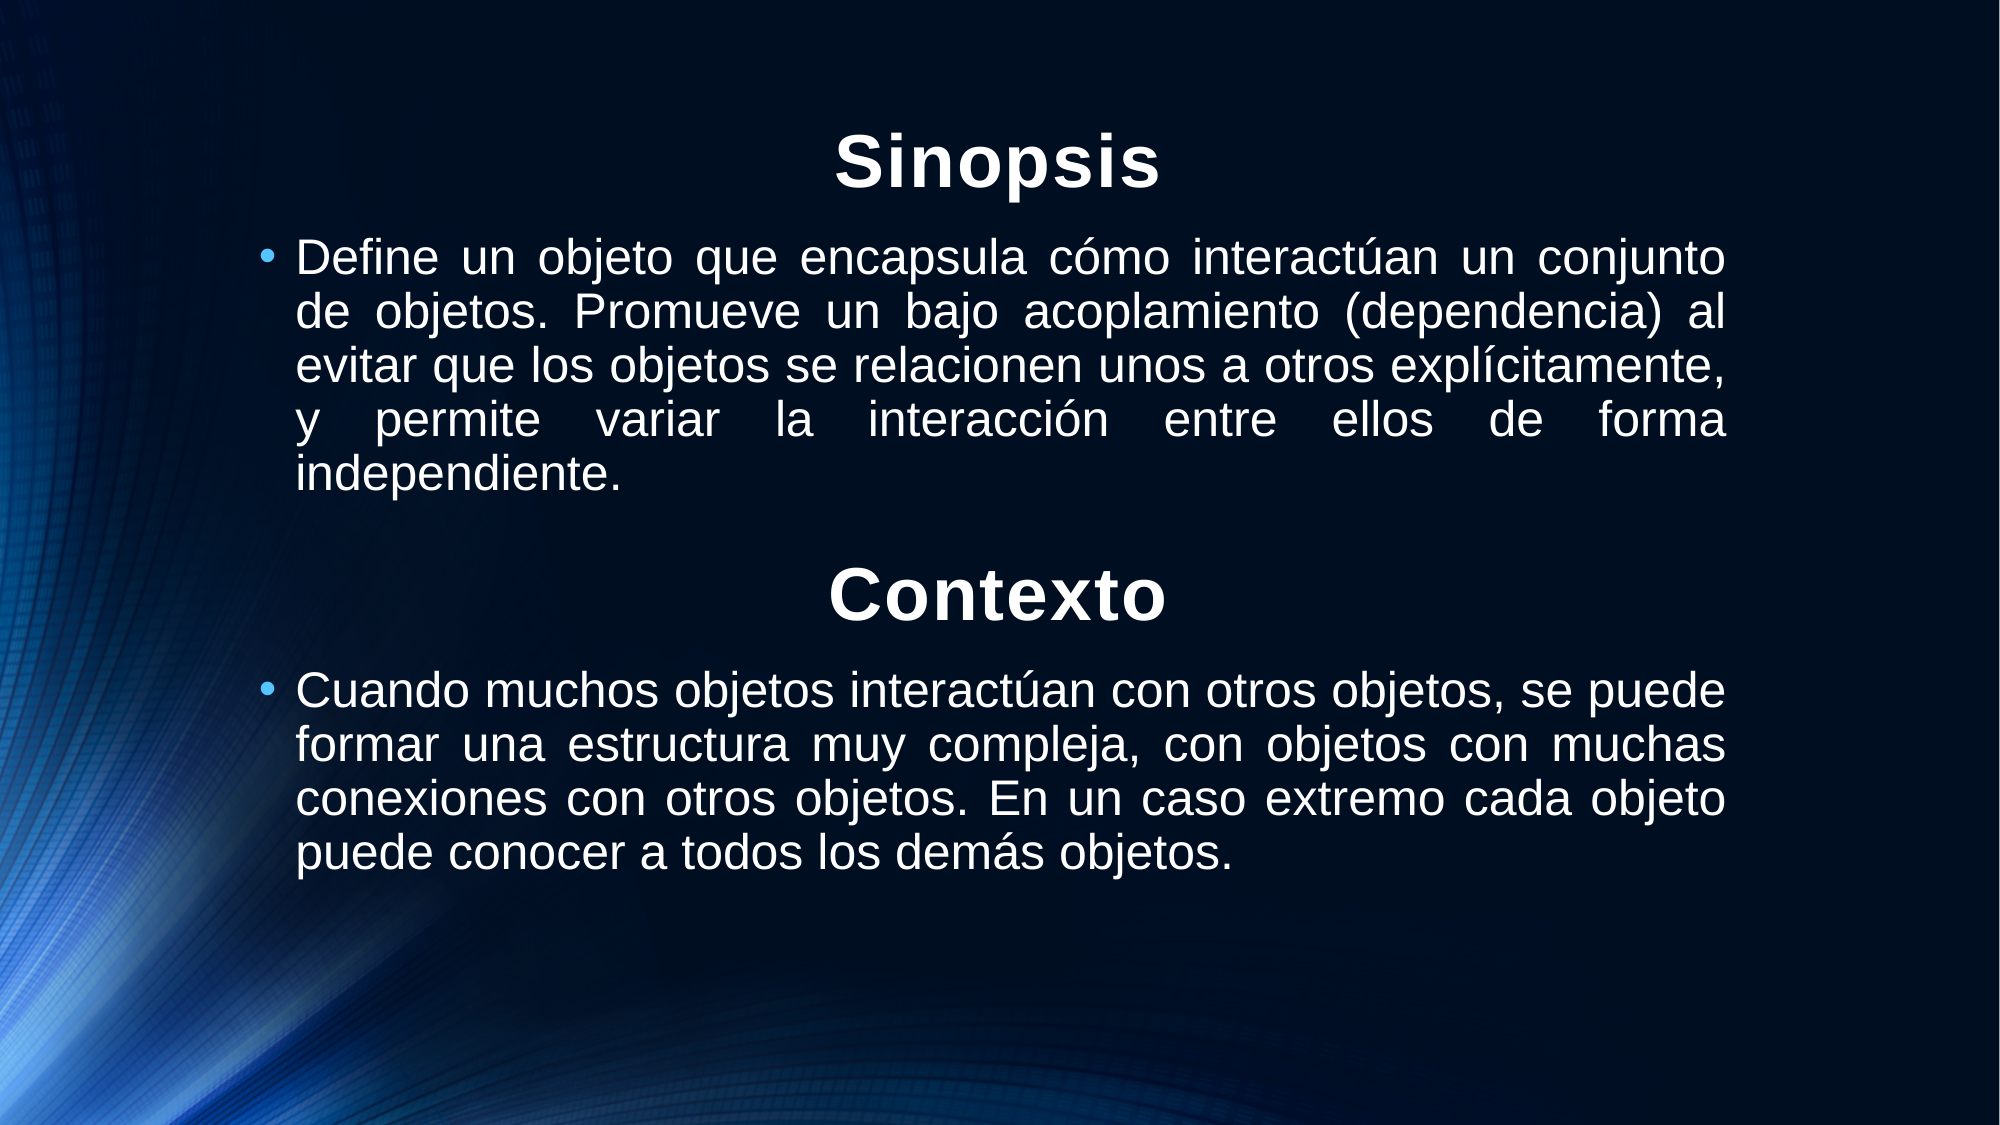

# Sinopsis
Define un objeto que encapsula cómo interactúan un conjunto de objetos. Promueve un bajo acoplamiento (dependencia) al evitar que los objetos se relacionen unos a otros explícitamente, y permite variar la interacción entre ellos de forma independiente.
Contexto
Cuando muchos objetos interactúan con otros objetos, se puede formar una estructura muy compleja, con objetos con muchas conexiones con otros objetos. En un caso extremo cada objeto puede conocer a todos los demás objetos.